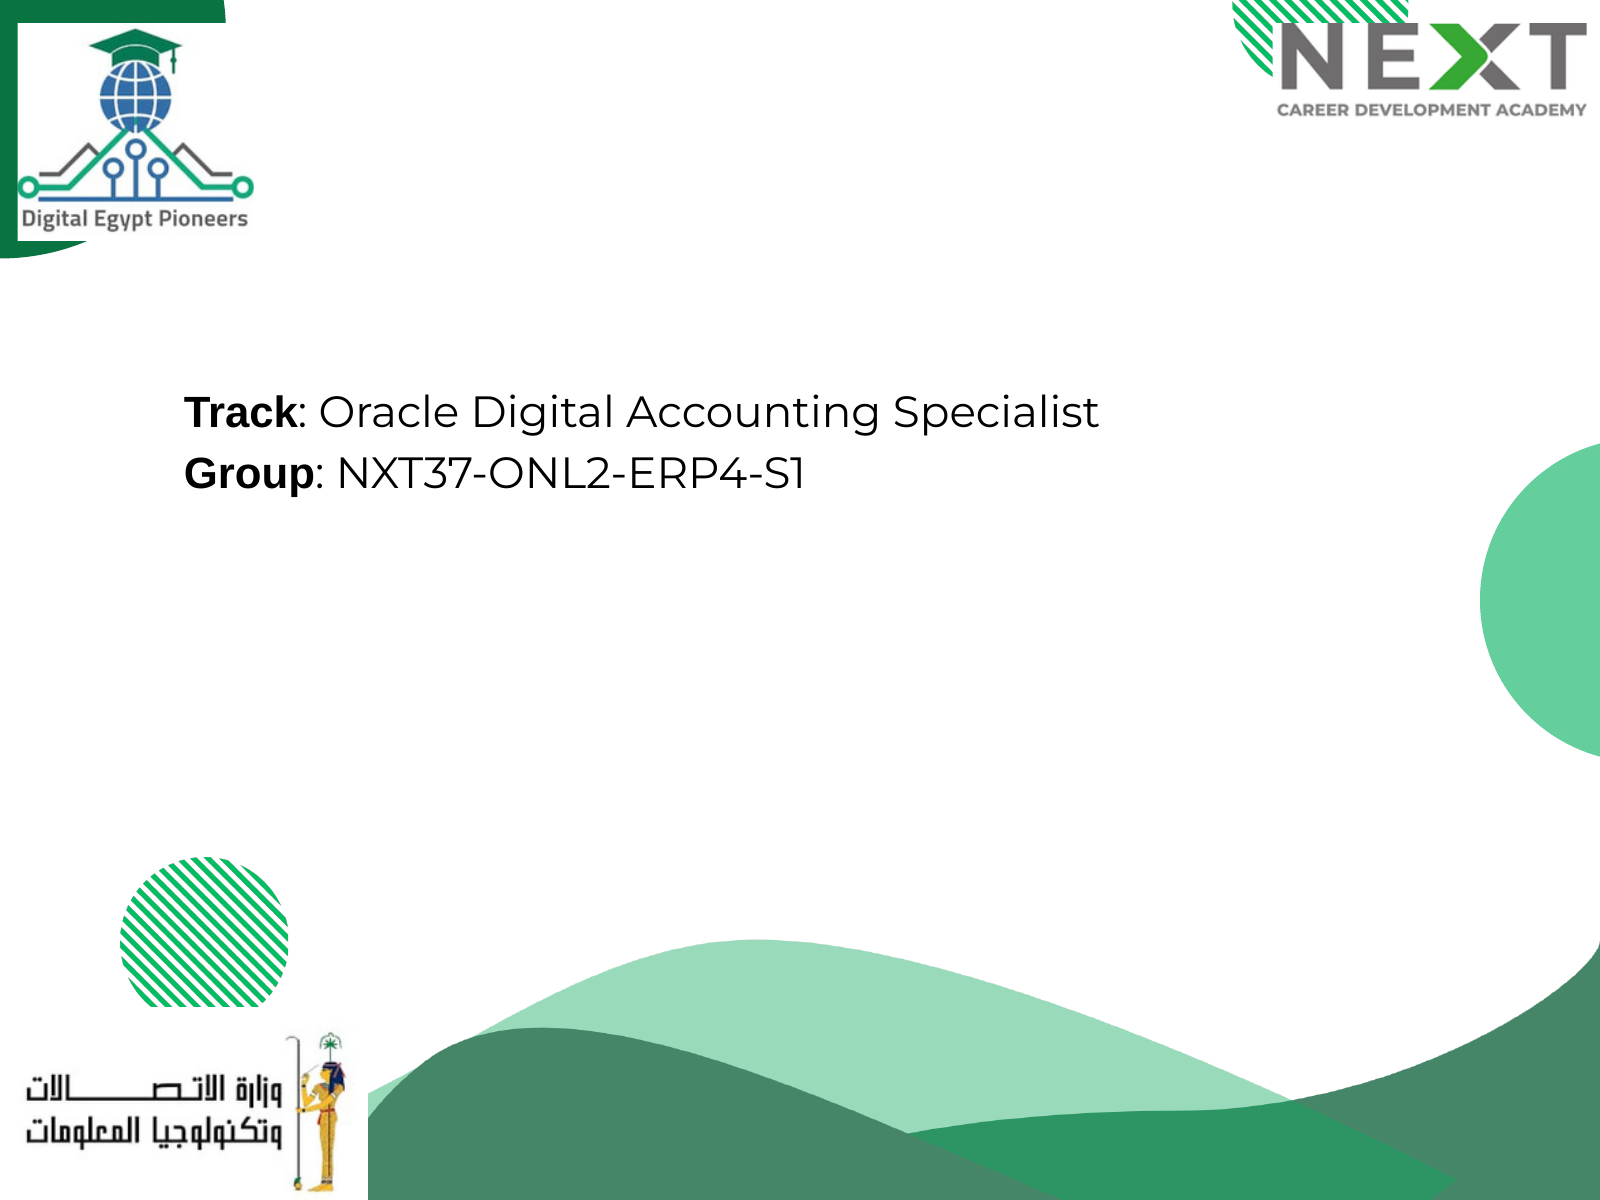

Track: Oracle Digital Accounting Specialist
Group: NXT37-ONL2-ERP4-S1